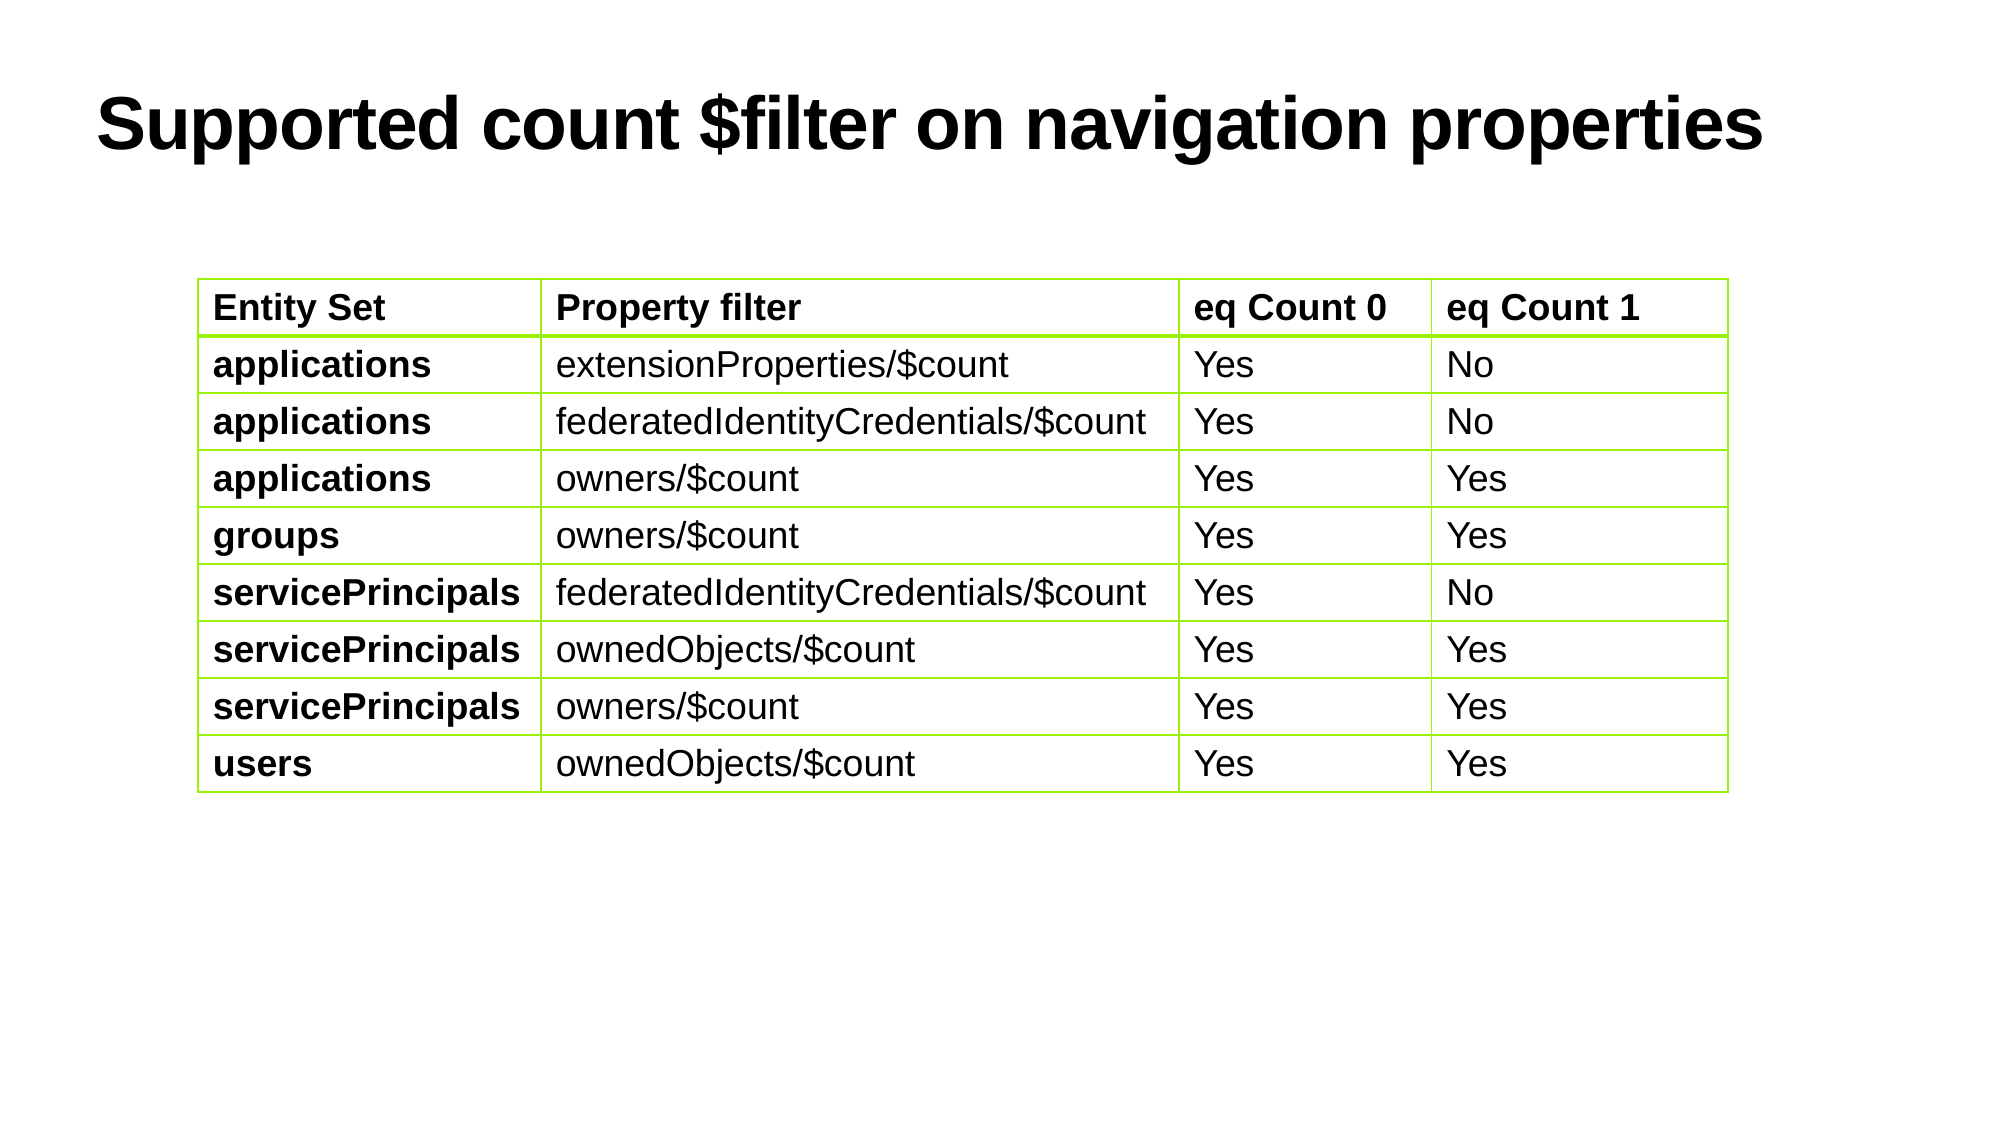

# Supported count $filter on navigation properties
| Entity Set | Property filter | eq Count 0 | eq Count 1 |
| --- | --- | --- | --- |
| applications | extensionProperties/$count | Yes | No |
| applications | federatedIdentityCredentials/$count | Yes | No |
| applications | owners/$count | Yes | Yes |
| groups | owners/$count | Yes | Yes |
| servicePrincipals | federatedIdentityCredentials/$count | Yes | No |
| servicePrincipals | ownedObjects/$count | Yes | Yes |
| servicePrincipals | owners/$count | Yes | Yes |
| users | ownedObjects/$count | Yes | Yes |